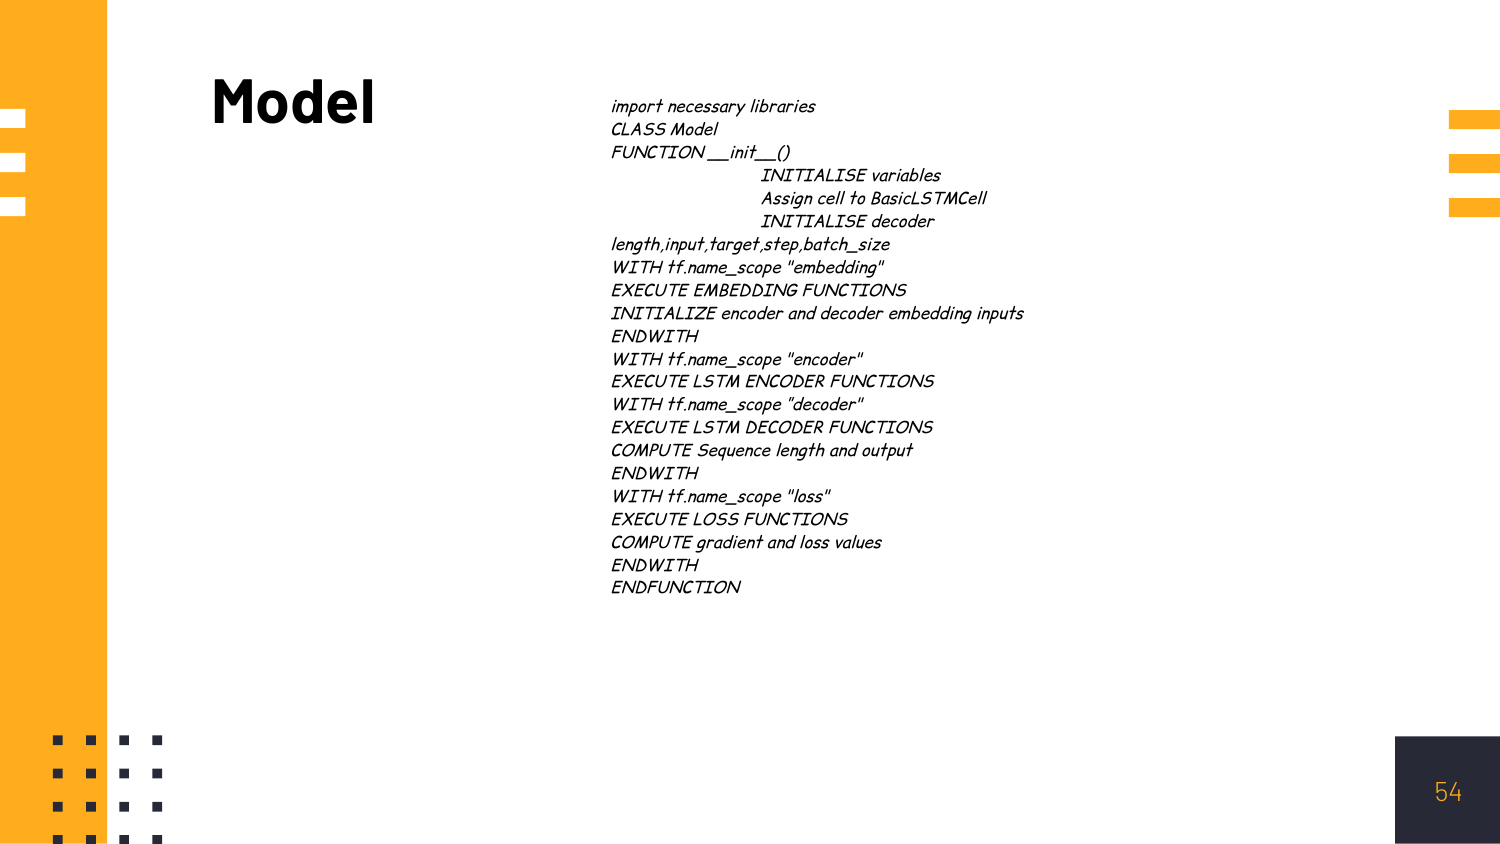

Model
import necessary libraries
CLASS Model
FUNCTION __init__()
  	INITIALISE variables
  	Assign cell to BasicLSTMCell
  	INITIALISE decoder length,input,target,step,batch_size
WITH tf.name_scope "embedding"
EXECUTE EMBEDDING FUNCTIONS
INITIALIZE encoder and decoder embedding inputs
ENDWITH
WITH tf.name_scope "encoder"
EXECUTE LSTM ENCODER FUNCTIONS
WITH tf.name_scope ”decoder"
EXECUTE LSTM DECODER FUNCTIONS
COMPUTE Sequence length and output
ENDWITH
WITH tf.name_scope "loss"
EXECUTE LOSS FUNCTIONS
COMPUTE gradient and loss values
ENDWITH
ENDFUNCTION
54